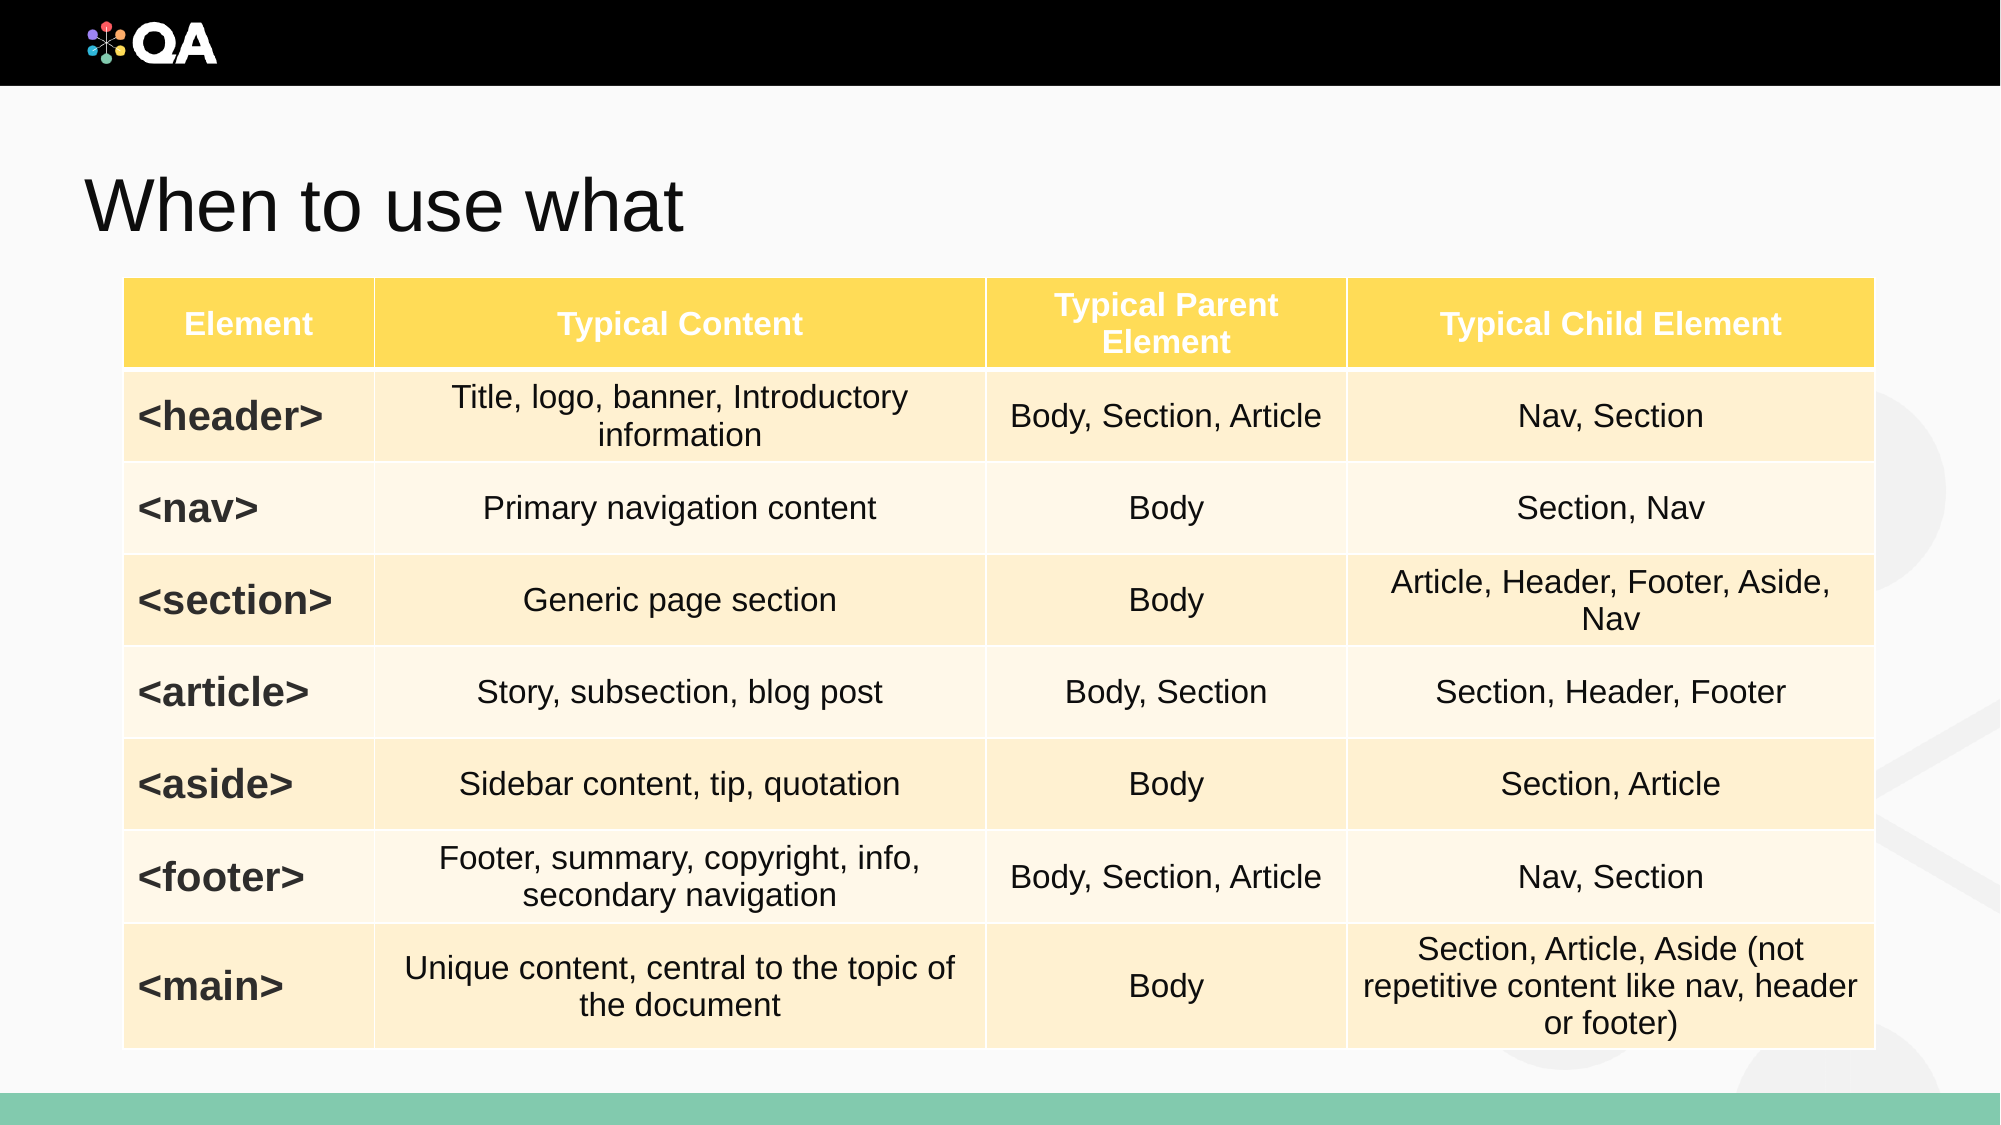

# When to use what
| Element | Typical Content | Typical Parent Element | Typical Child Element |
| --- | --- | --- | --- |
| <header> | Title, logo, banner, Introductory information | Body, Section, Article | Nav, Section |
| <nav> | Primary navigation content | Body | Section, Nav |
| <section> | Generic page section | Body | Article, Header, Footer, Aside, Nav |
| <article> | Story, subsection, blog post | Body, Section | Section, Header, Footer |
| <aside> | Sidebar content, tip, quotation | Body | Section, Article |
| <footer> | Footer, summary, copyright, info, secondary navigation | Body, Section, Article | Nav, Section |
| <main> | Unique content, central to the topic of the document | Body | Section, Article, Aside (not repetitive content like nav, header or footer) |